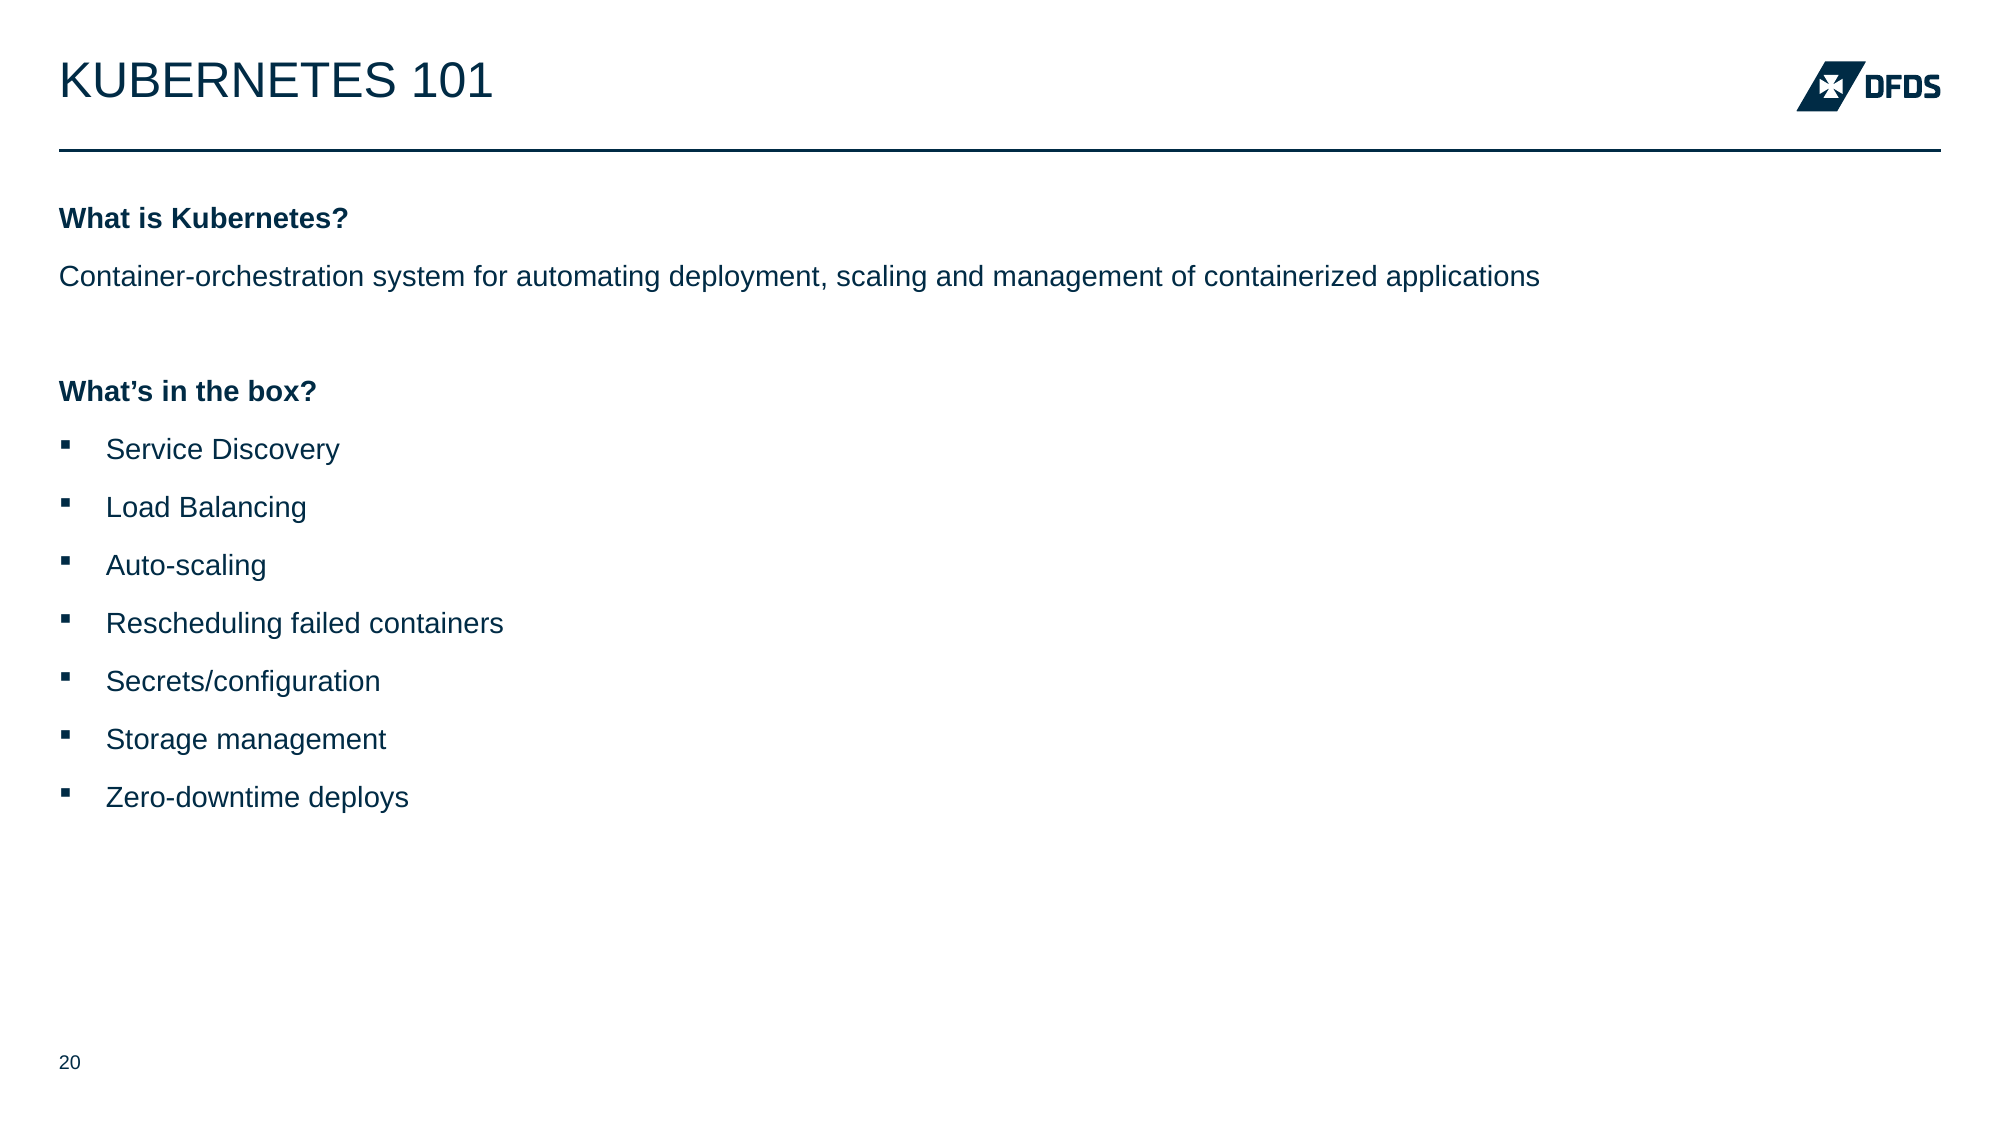

# Kubernetes 101
What is Kubernetes?
Container-orchestration system for automating deployment, scaling and management of containerized applications

What’s in the box?
Service Discovery
Load Balancing
Auto-scaling
Rescheduling failed containers
Secrets/configuration
Storage management
Zero-downtime deploys
04 December 2018